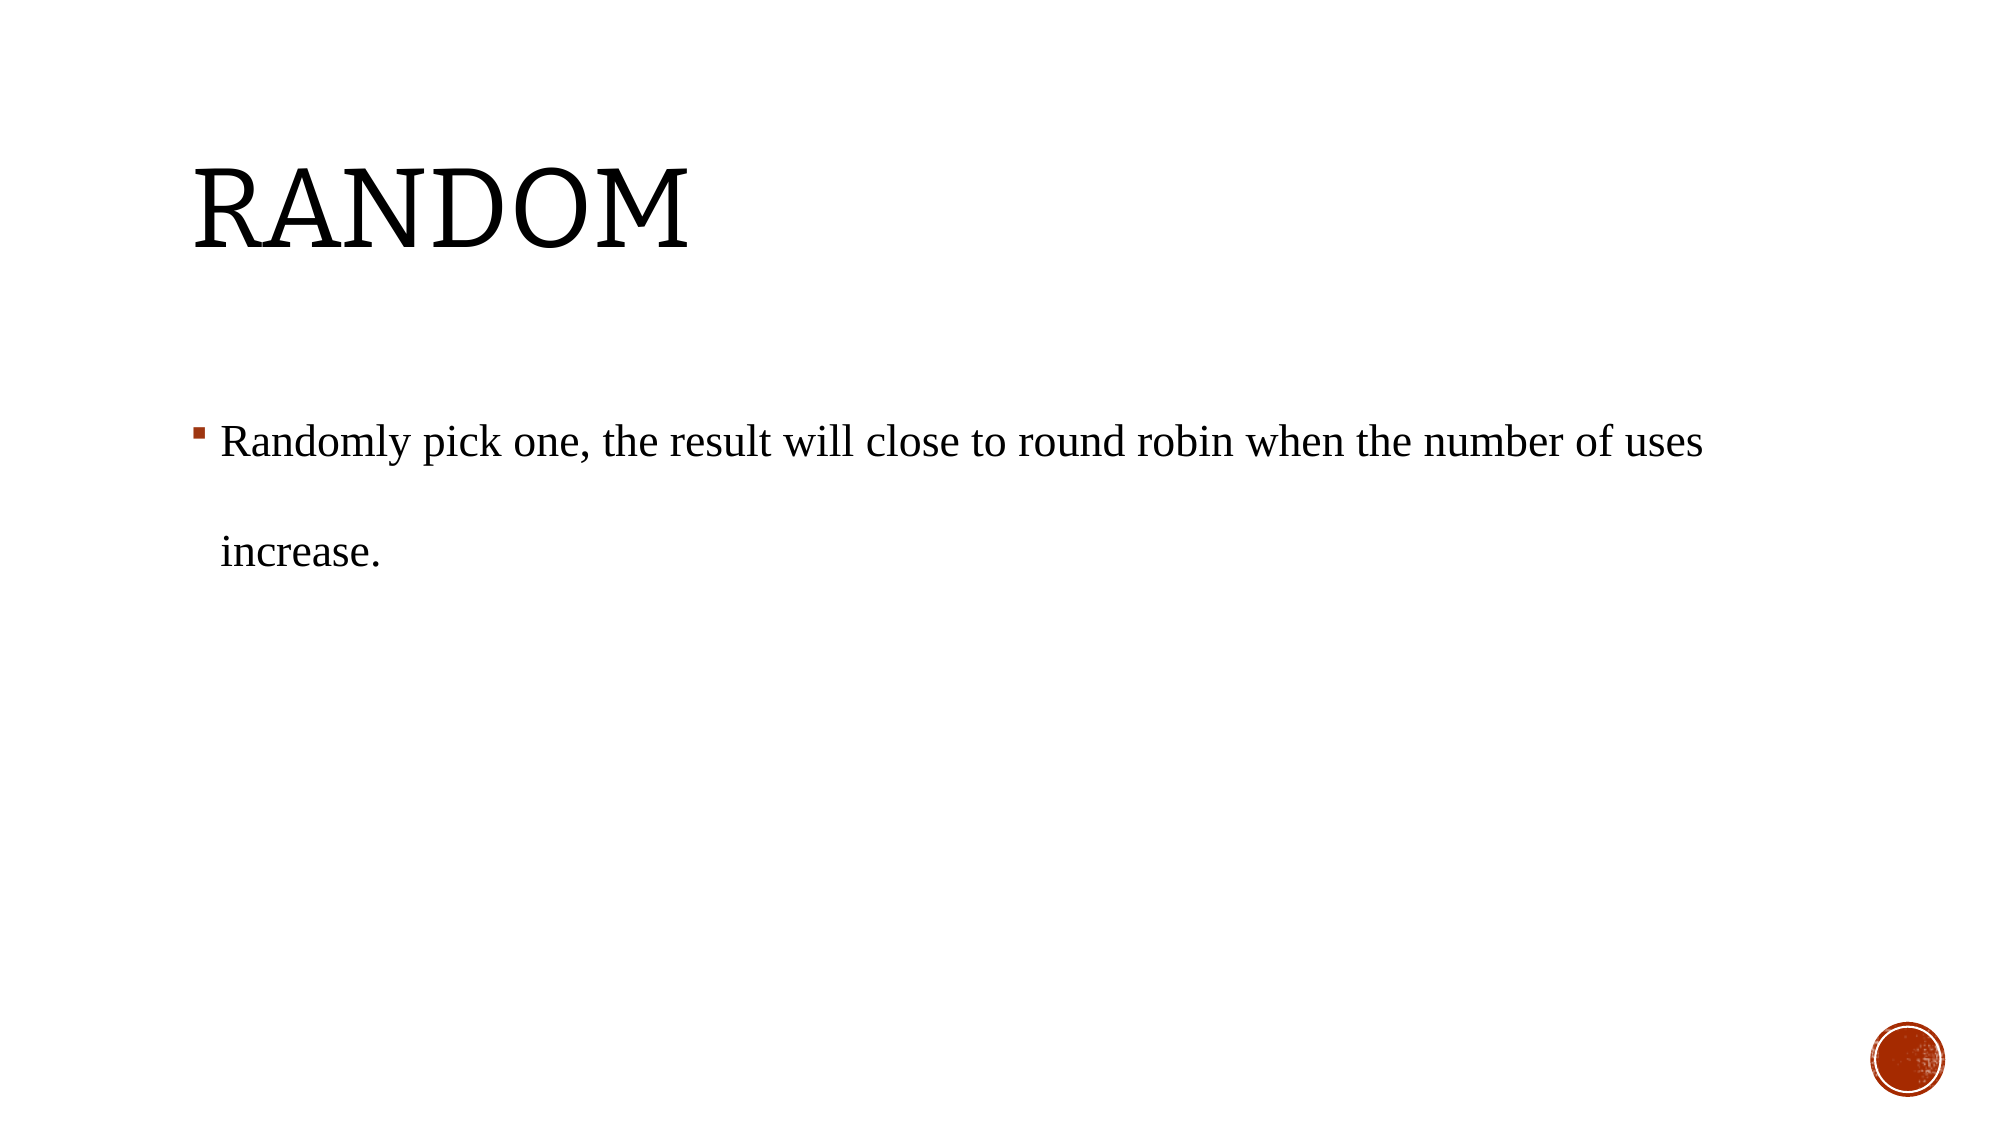

# Random
Randomly pick one, the result will close to round robin when the number of uses increase.